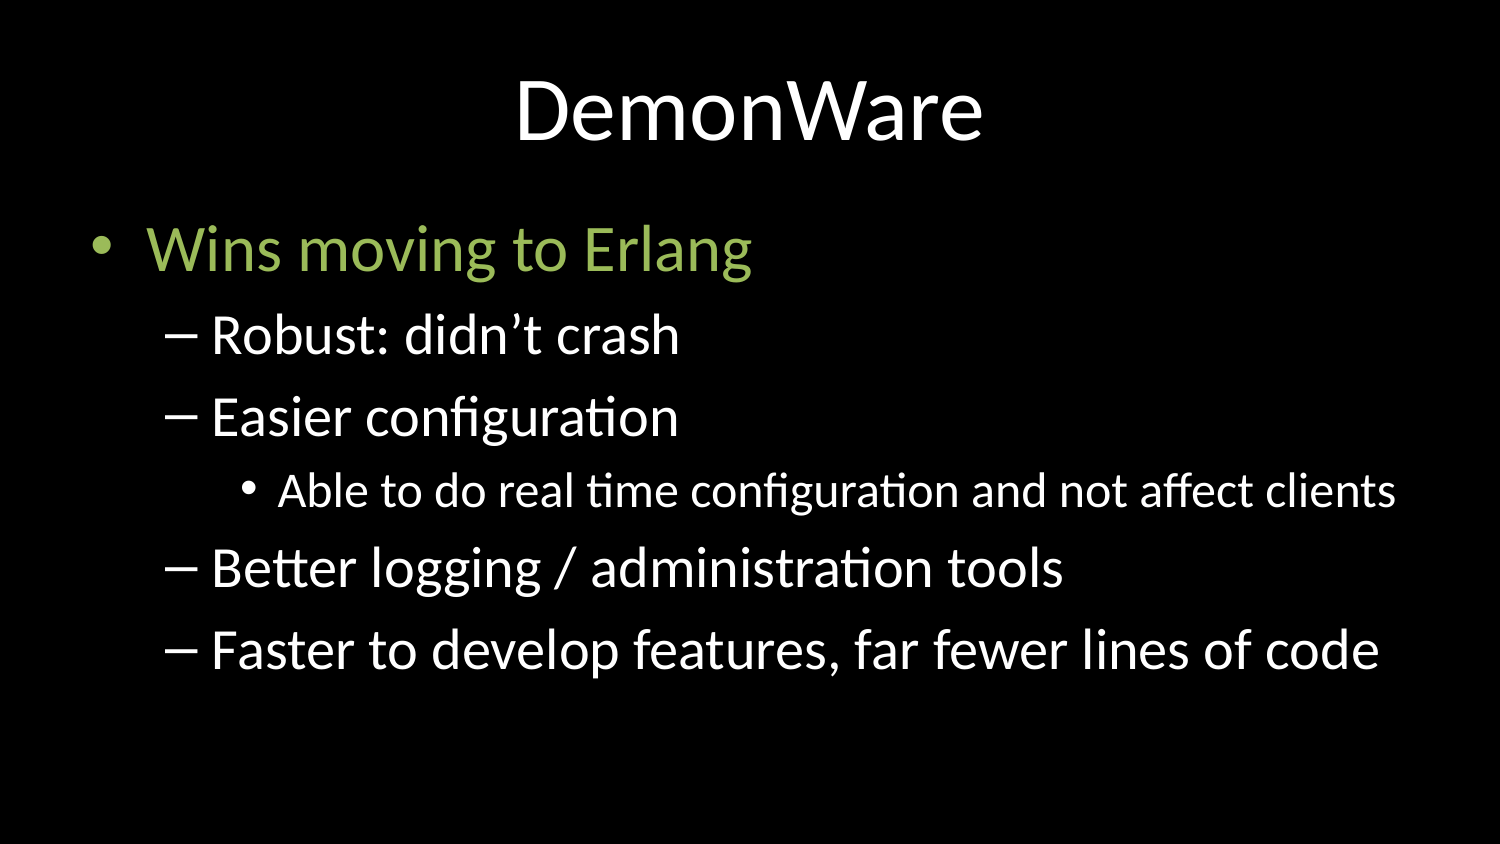

# DemonWare
Wins moving to Erlang
Robust: didn’t crash
Easier configuration
Able to do real time configuration and not affect clients
Better logging / administration tools
Faster to develop features, far fewer lines of code